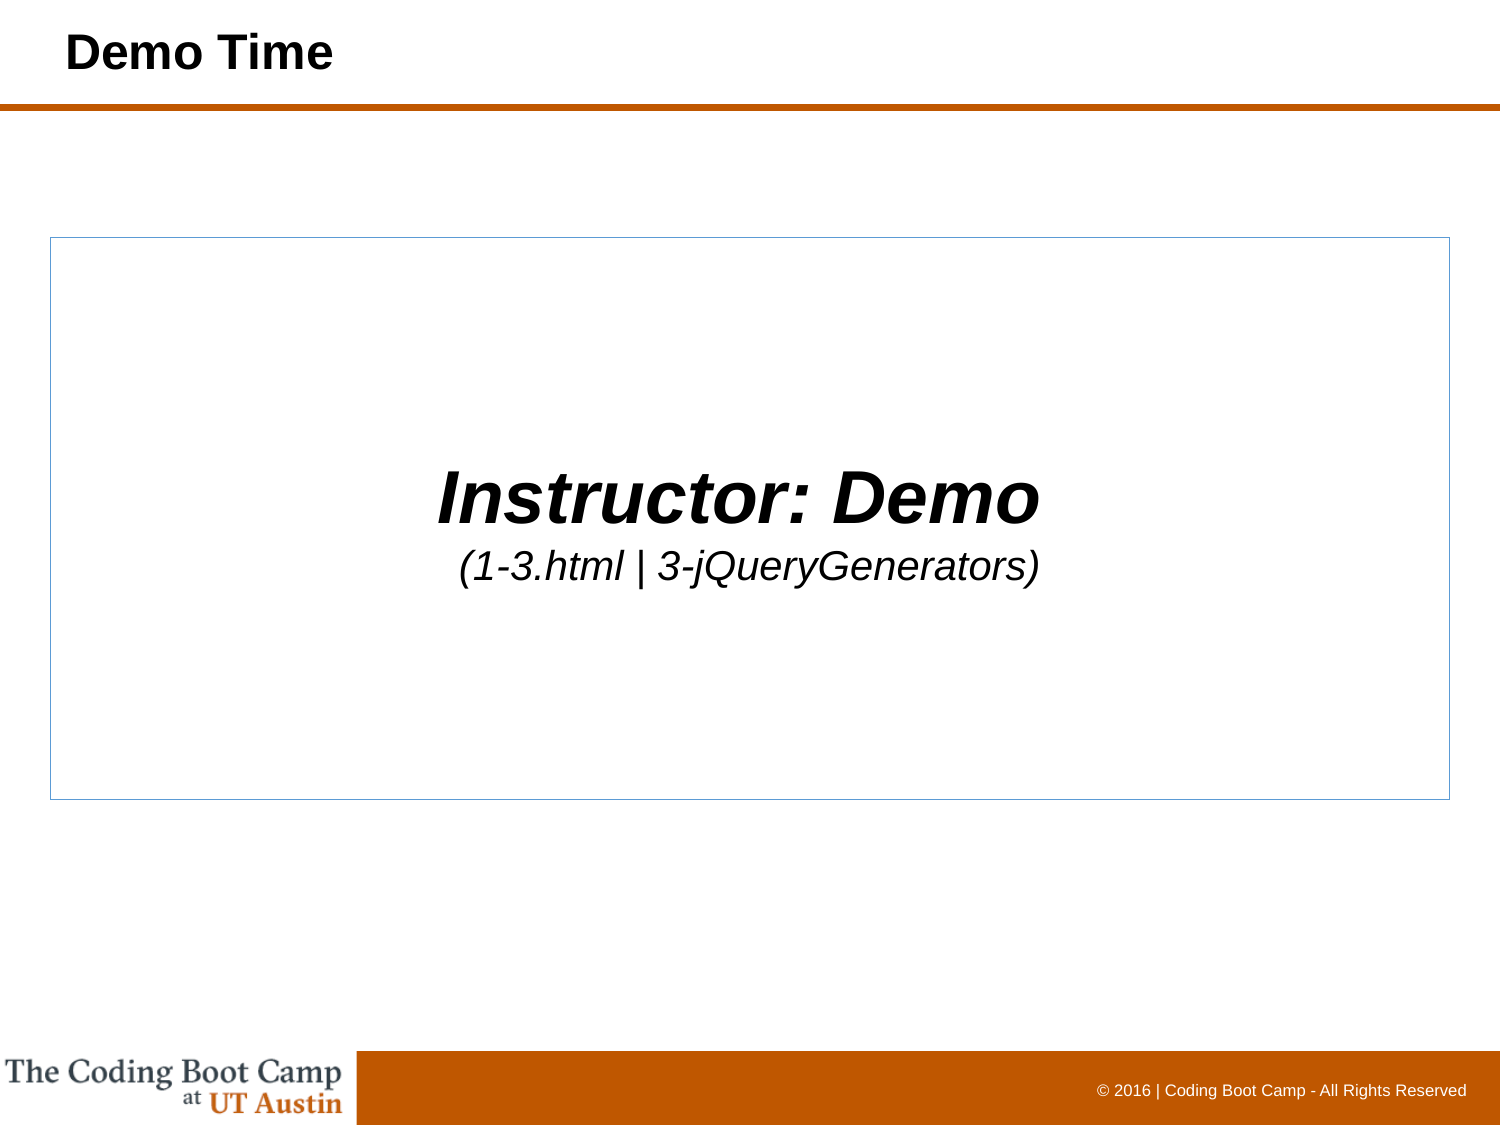

# Demo Time
Instructor: Demo
(1-3.html | 3-jQueryGenerators)